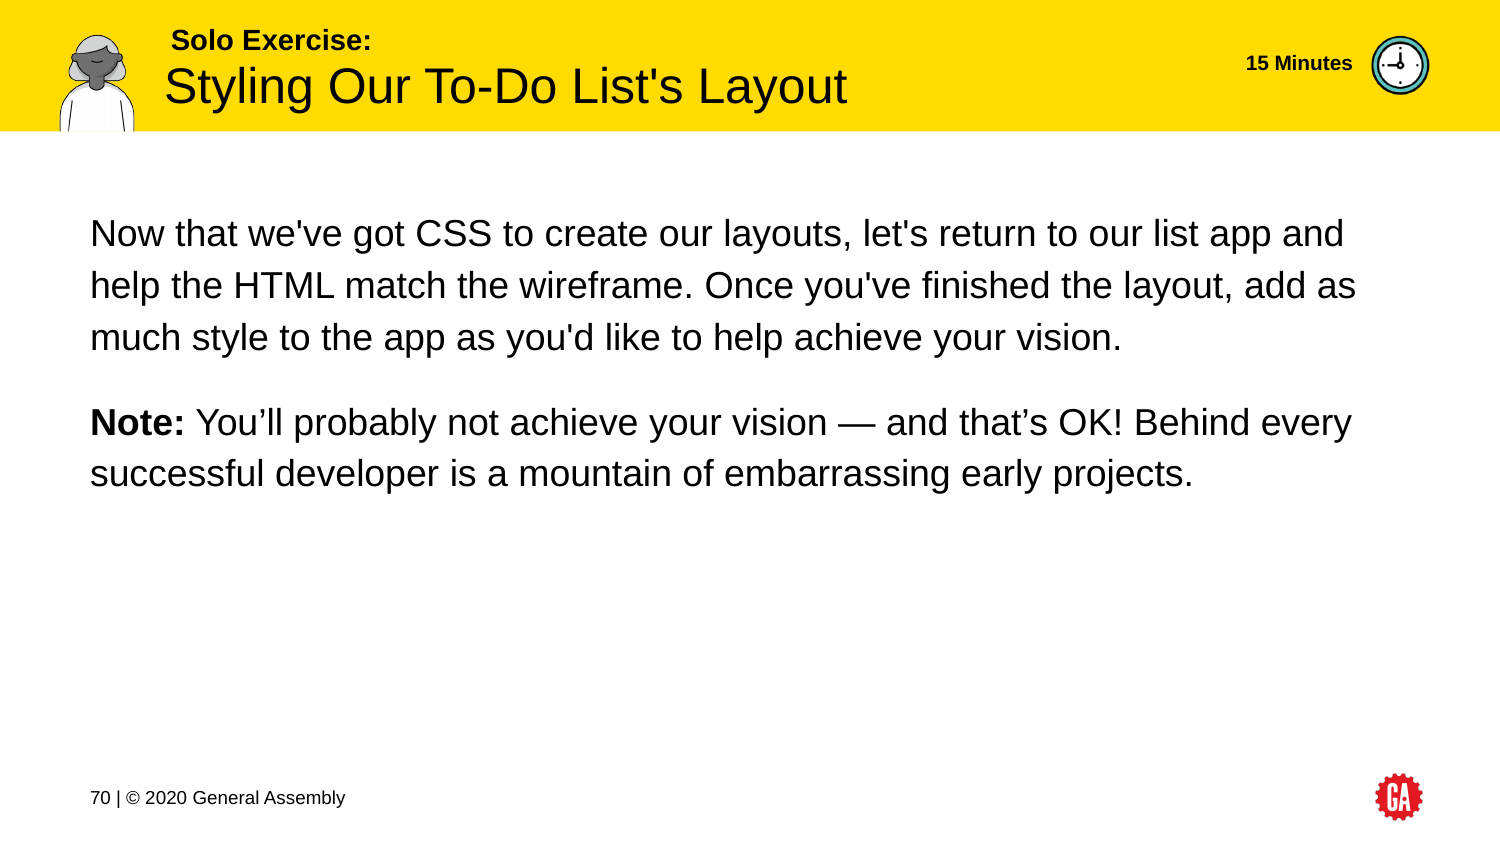

15 Minutes
# Styling Our To-Do List's Layout
Now that we've got CSS to create our layouts, let's return to our list app and help the HTML match the wireframe. Once you've finished the layout, add as much style to the app as you'd like to help achieve your vision.
Note: You’ll probably not achieve your vision — and that’s OK! Behind every successful developer is a mountain of embarrassing early projects.
70 | © 2020 General Assembly

70